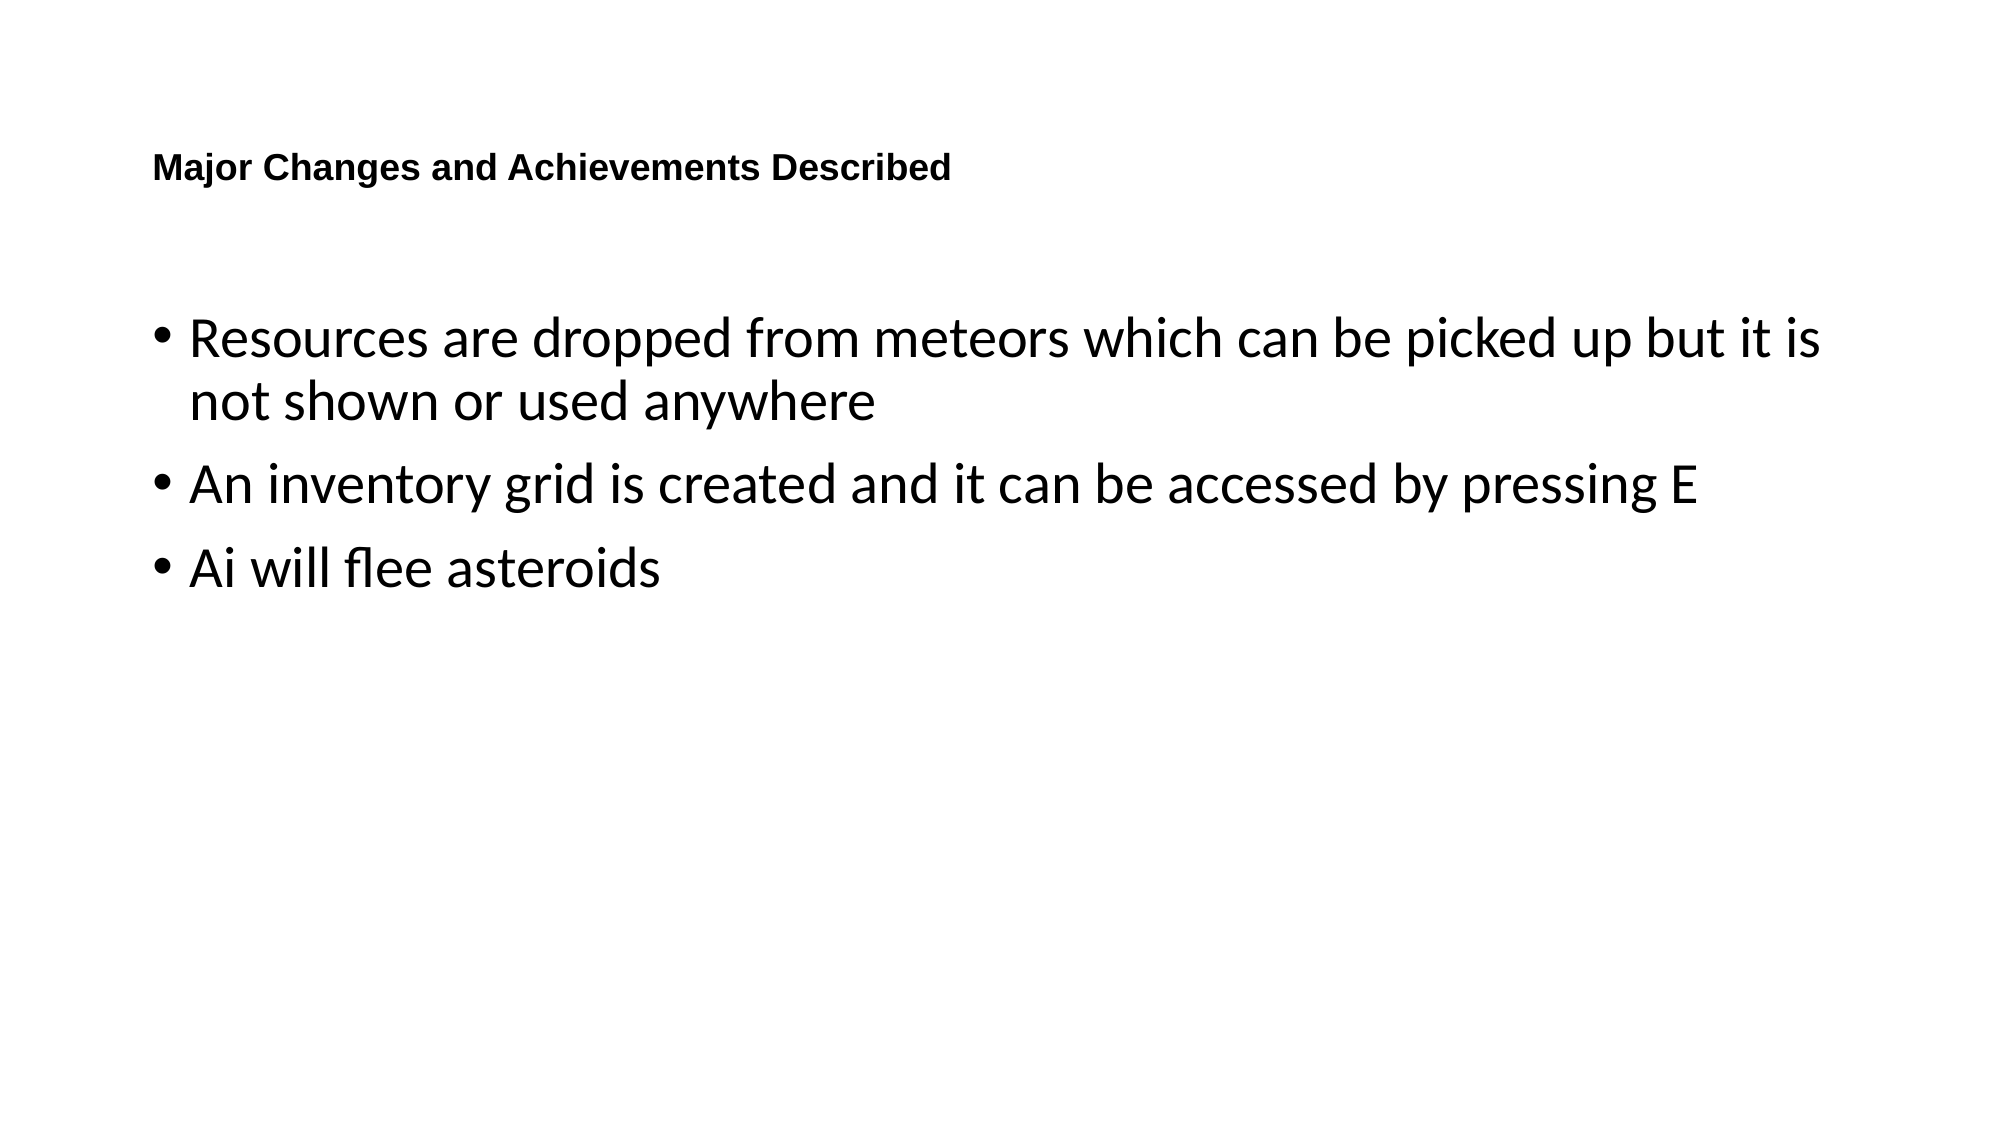

# Major Changes and Achievements Described
Resources are dropped from meteors which can be picked up but it is not shown or used anywhere
An inventory grid is created and it can be accessed by pressing E
Ai will flee asteroids